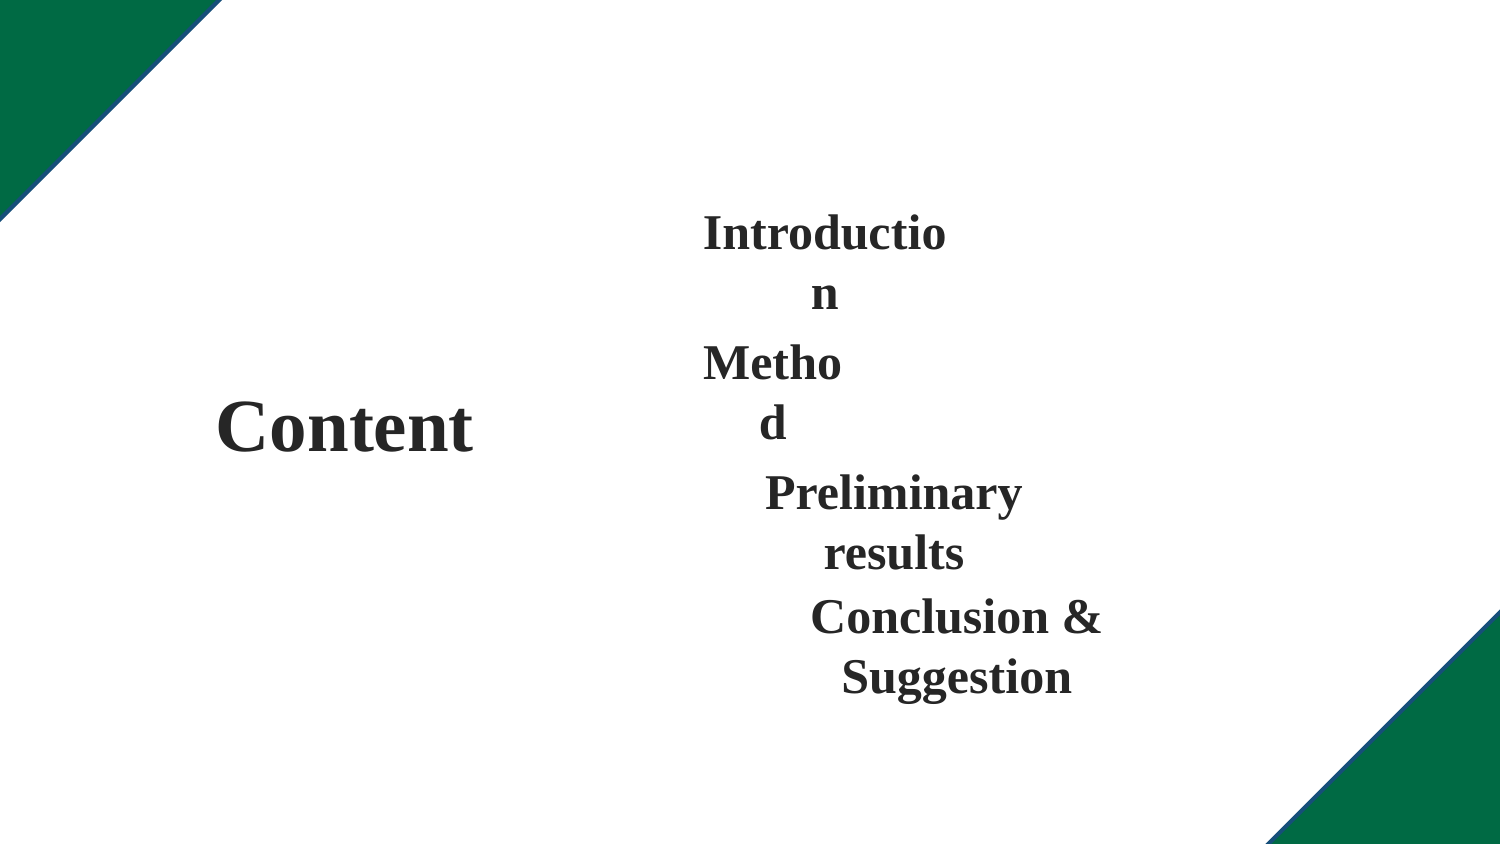

Introduction
Method
Preliminary results
Conclusion & Suggestion
Content